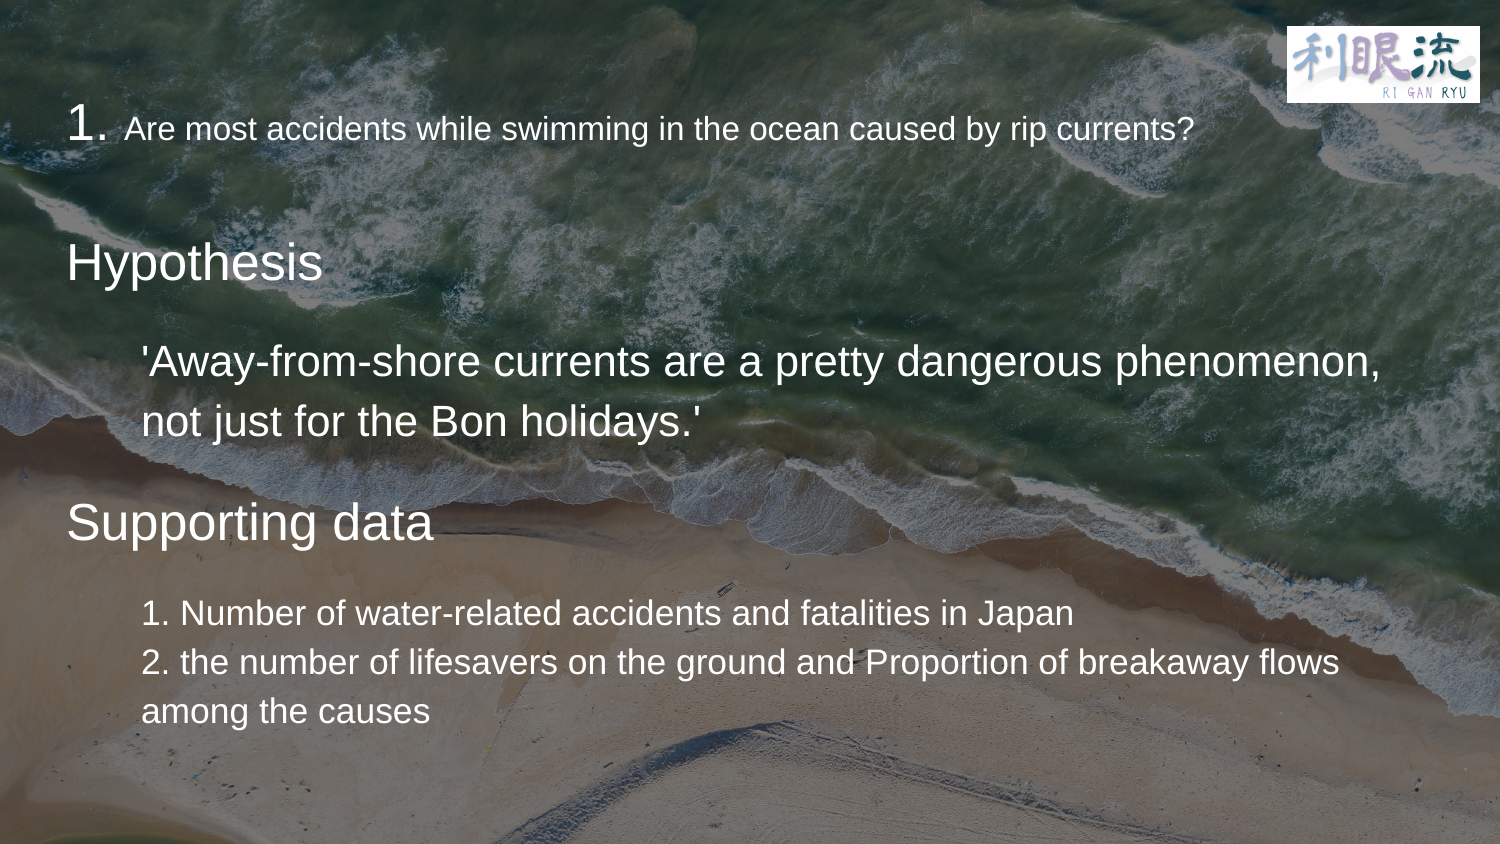

# 1. Are most accidents while swimming in the ocean caused by rip currents?
Hypothesis
'Away-from-shore currents are a pretty dangerous phenomenon, not just for the Bon holidays.'
Supporting data
1. Number of water-related accidents and fatalities in Japan
2. the number of lifesavers on the ground and Proportion of breakaway flows among the causes

2